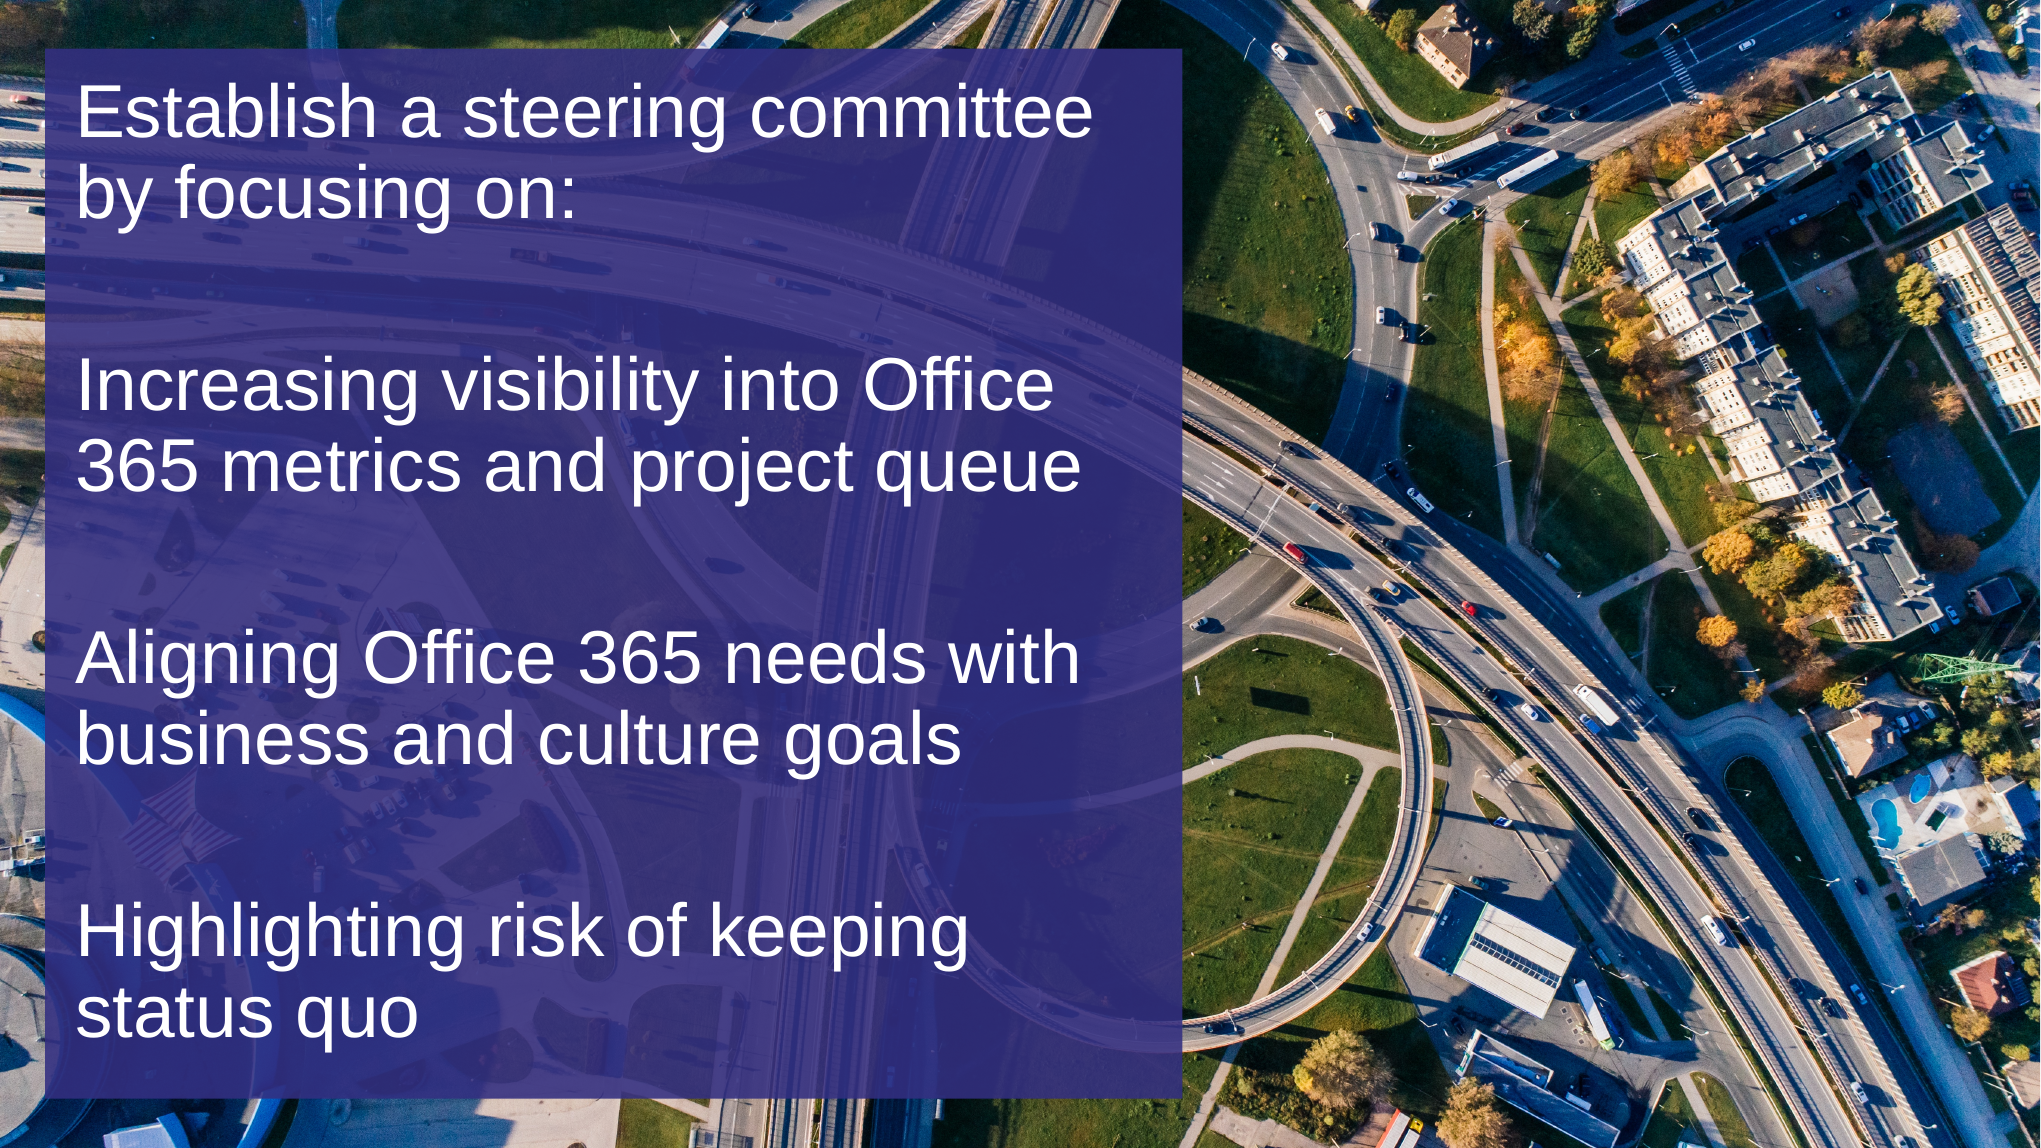

Establish a steering committee by focusing on:

Increasing visibility into Office 365 metrics and project queue

Aligning Office 365 needs with business and culture goals

Highlighting risk of keeping status quo